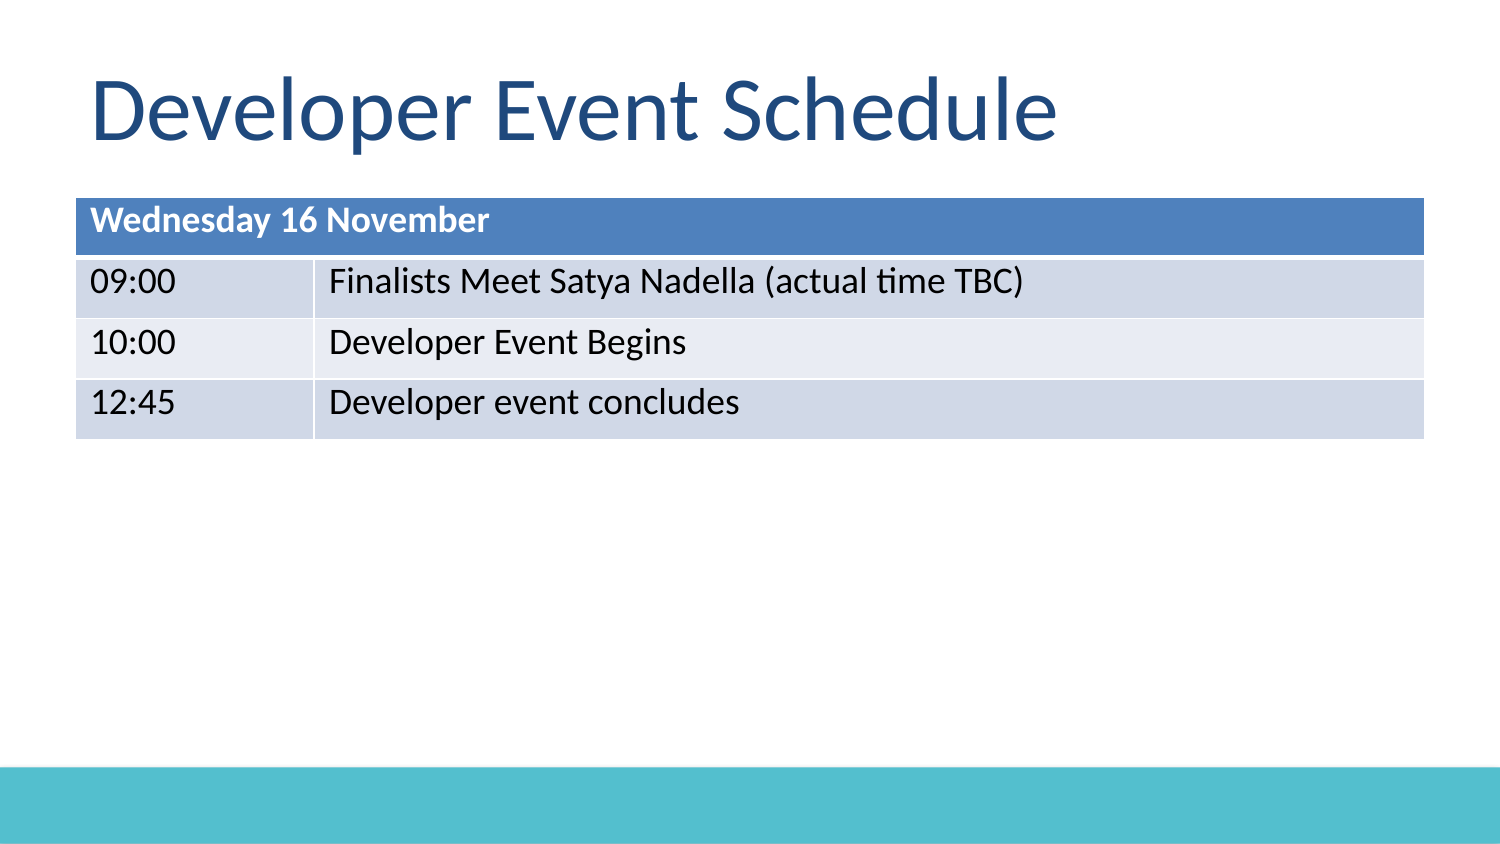

# Developer Event Schedule
| Wednesday 16 November |  |
| --- | --- |
| 09:00 | Finalists Meet Satya Nadella (actual time TBC) |
| 10:00 | Developer Event Begins |
| 12:45 | Developer event concludes |